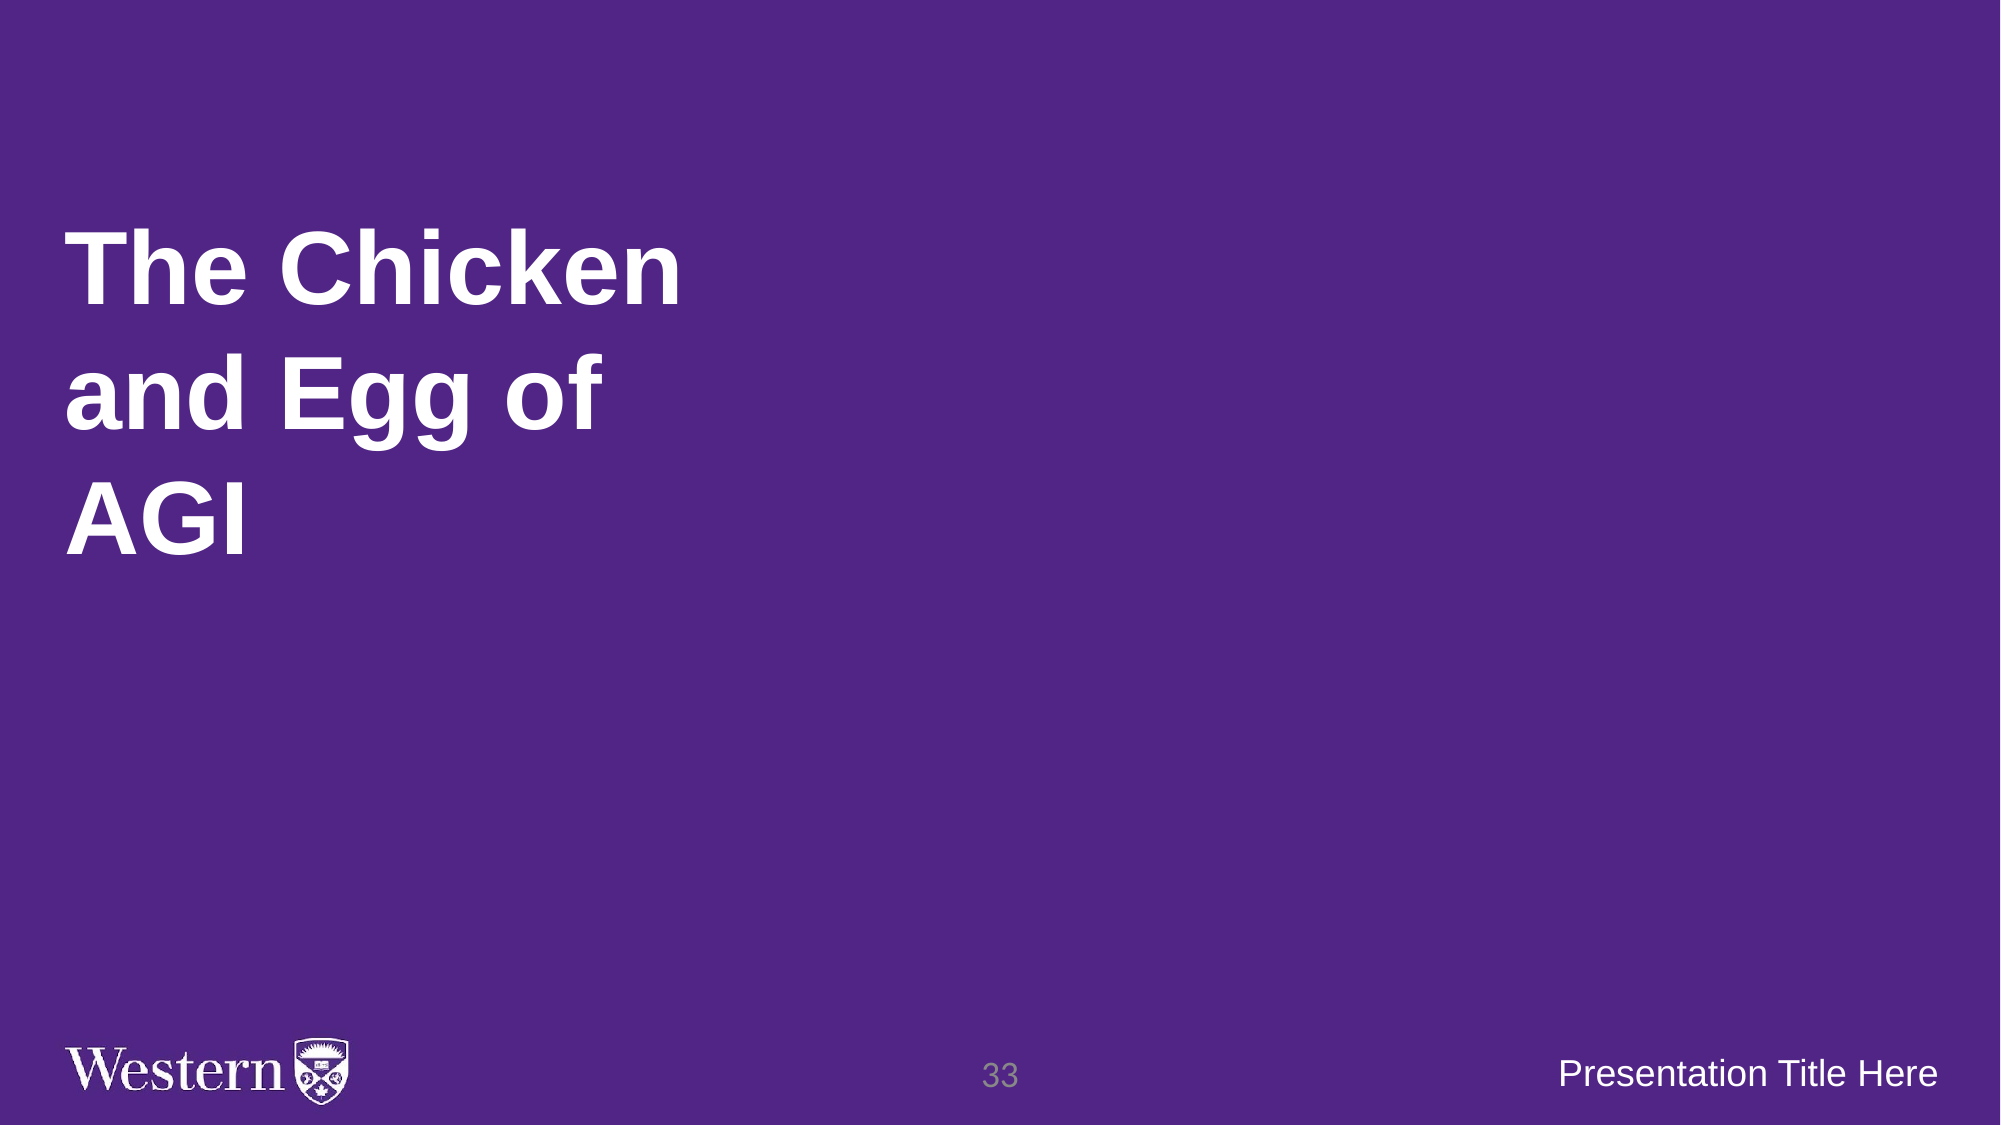

The Chicken and Egg of AGI
Presentation Title Here
33